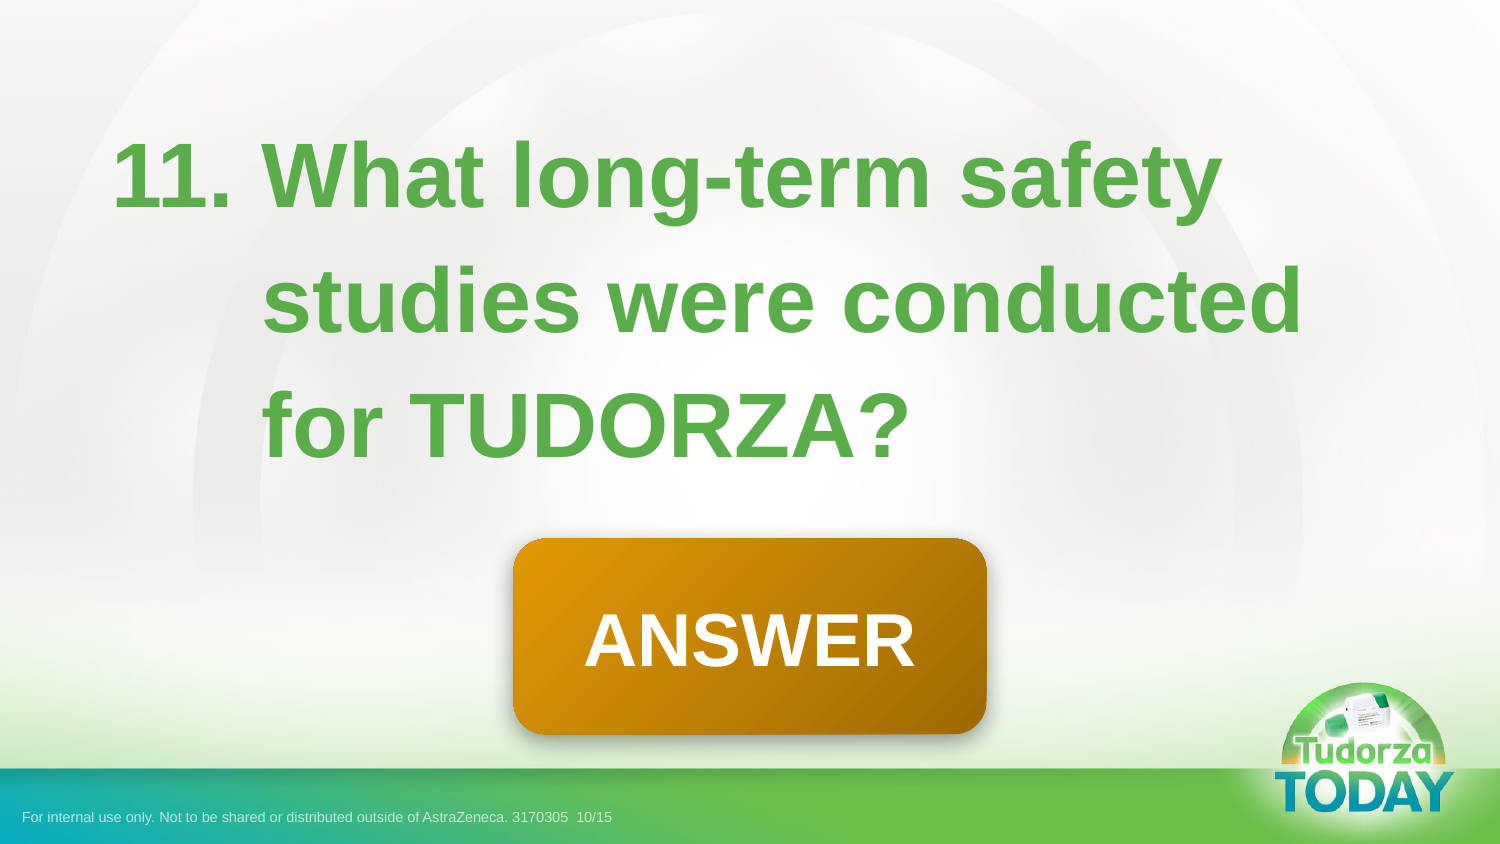

11.	What long-term safety studies were conducted for TUDORZA?